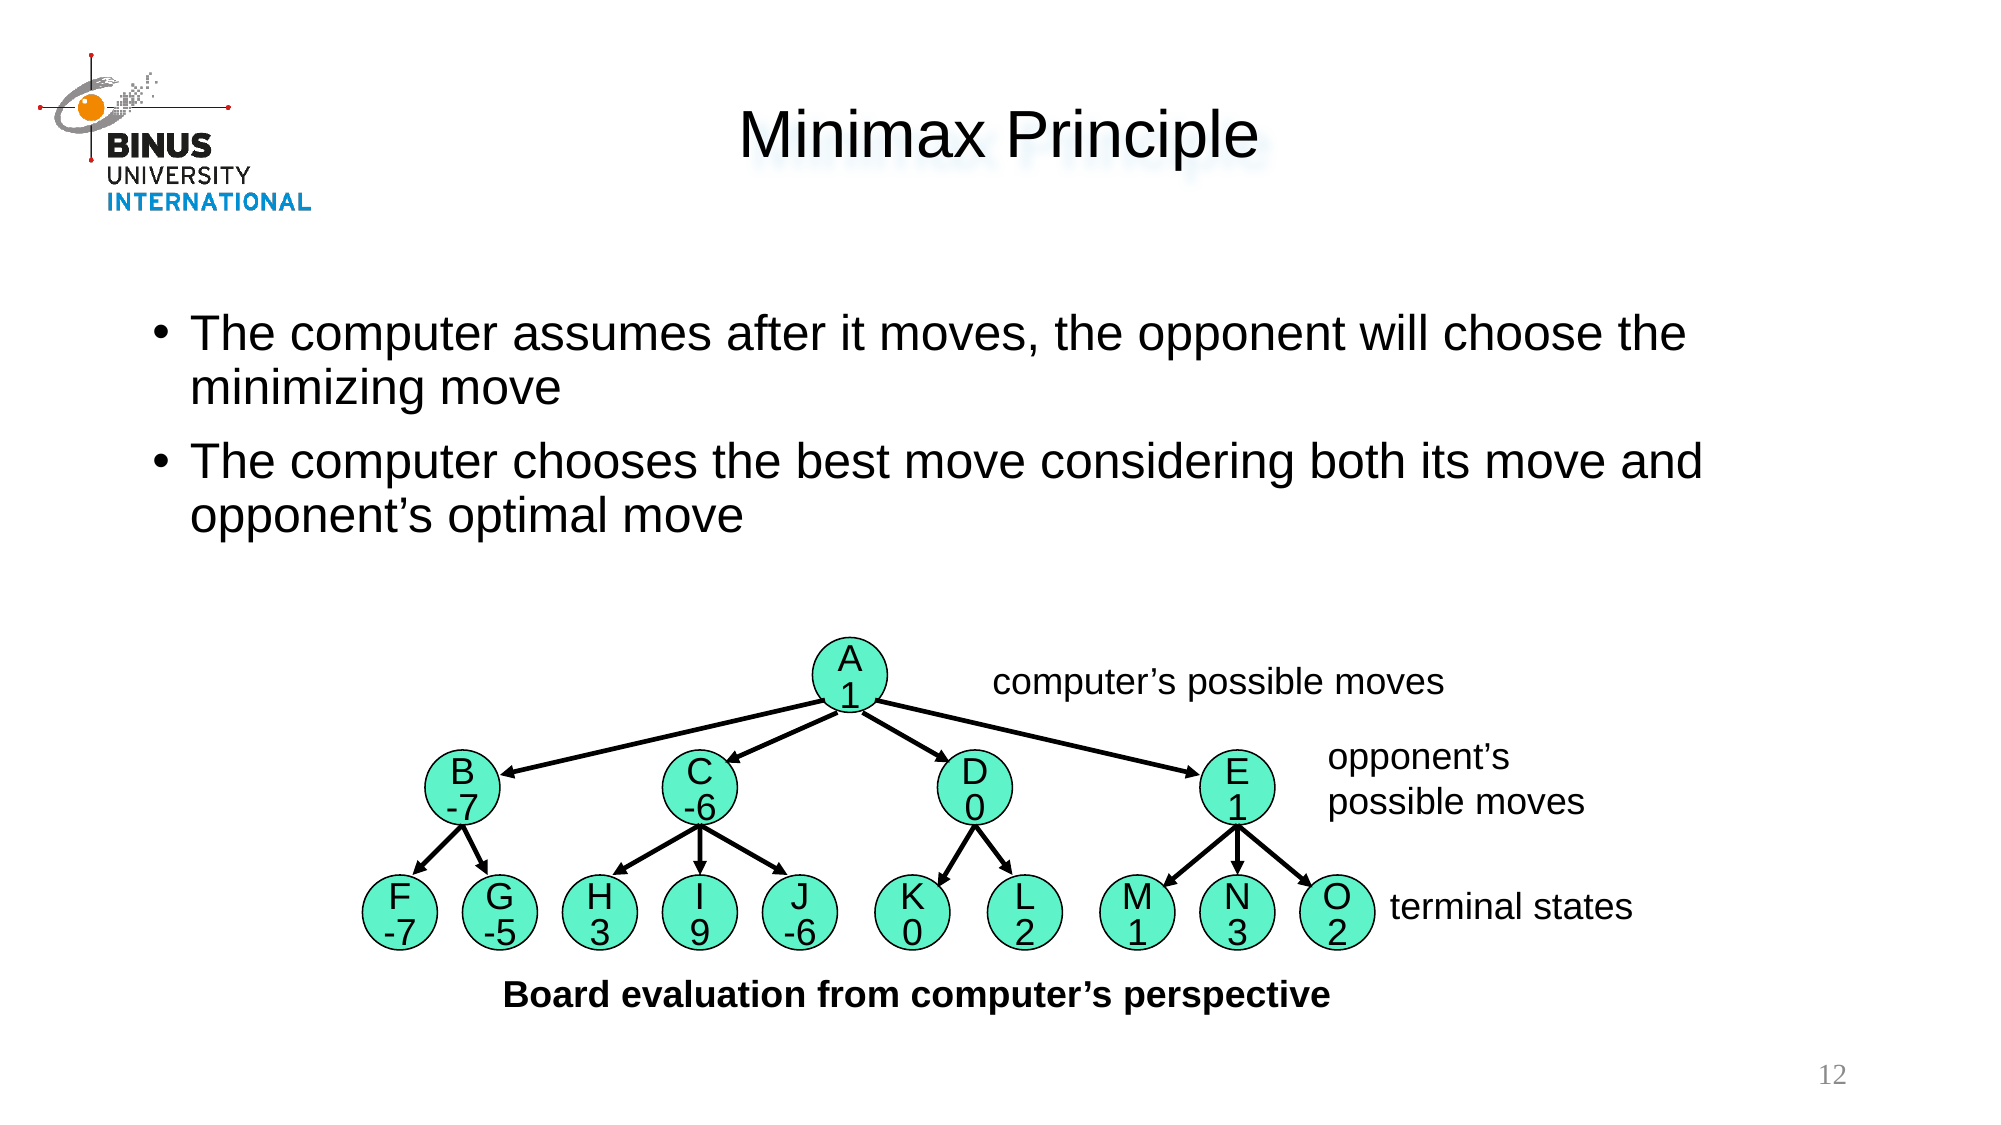

Minimax Principle
The computer assumes after it moves, the opponent will choose the minimizing move
The computer chooses the best move considering both its move and opponent’s optimal move
A
1
computer’s possible moves

opponent’s
possible moves
B
-7
C
-6
D
0
E
1

F
-7
G
-5
H
3
I
9
J
-6
K
0
L
2
M
1
N
3
O
2
terminal states
Board evaluation from computer’s perspective
12